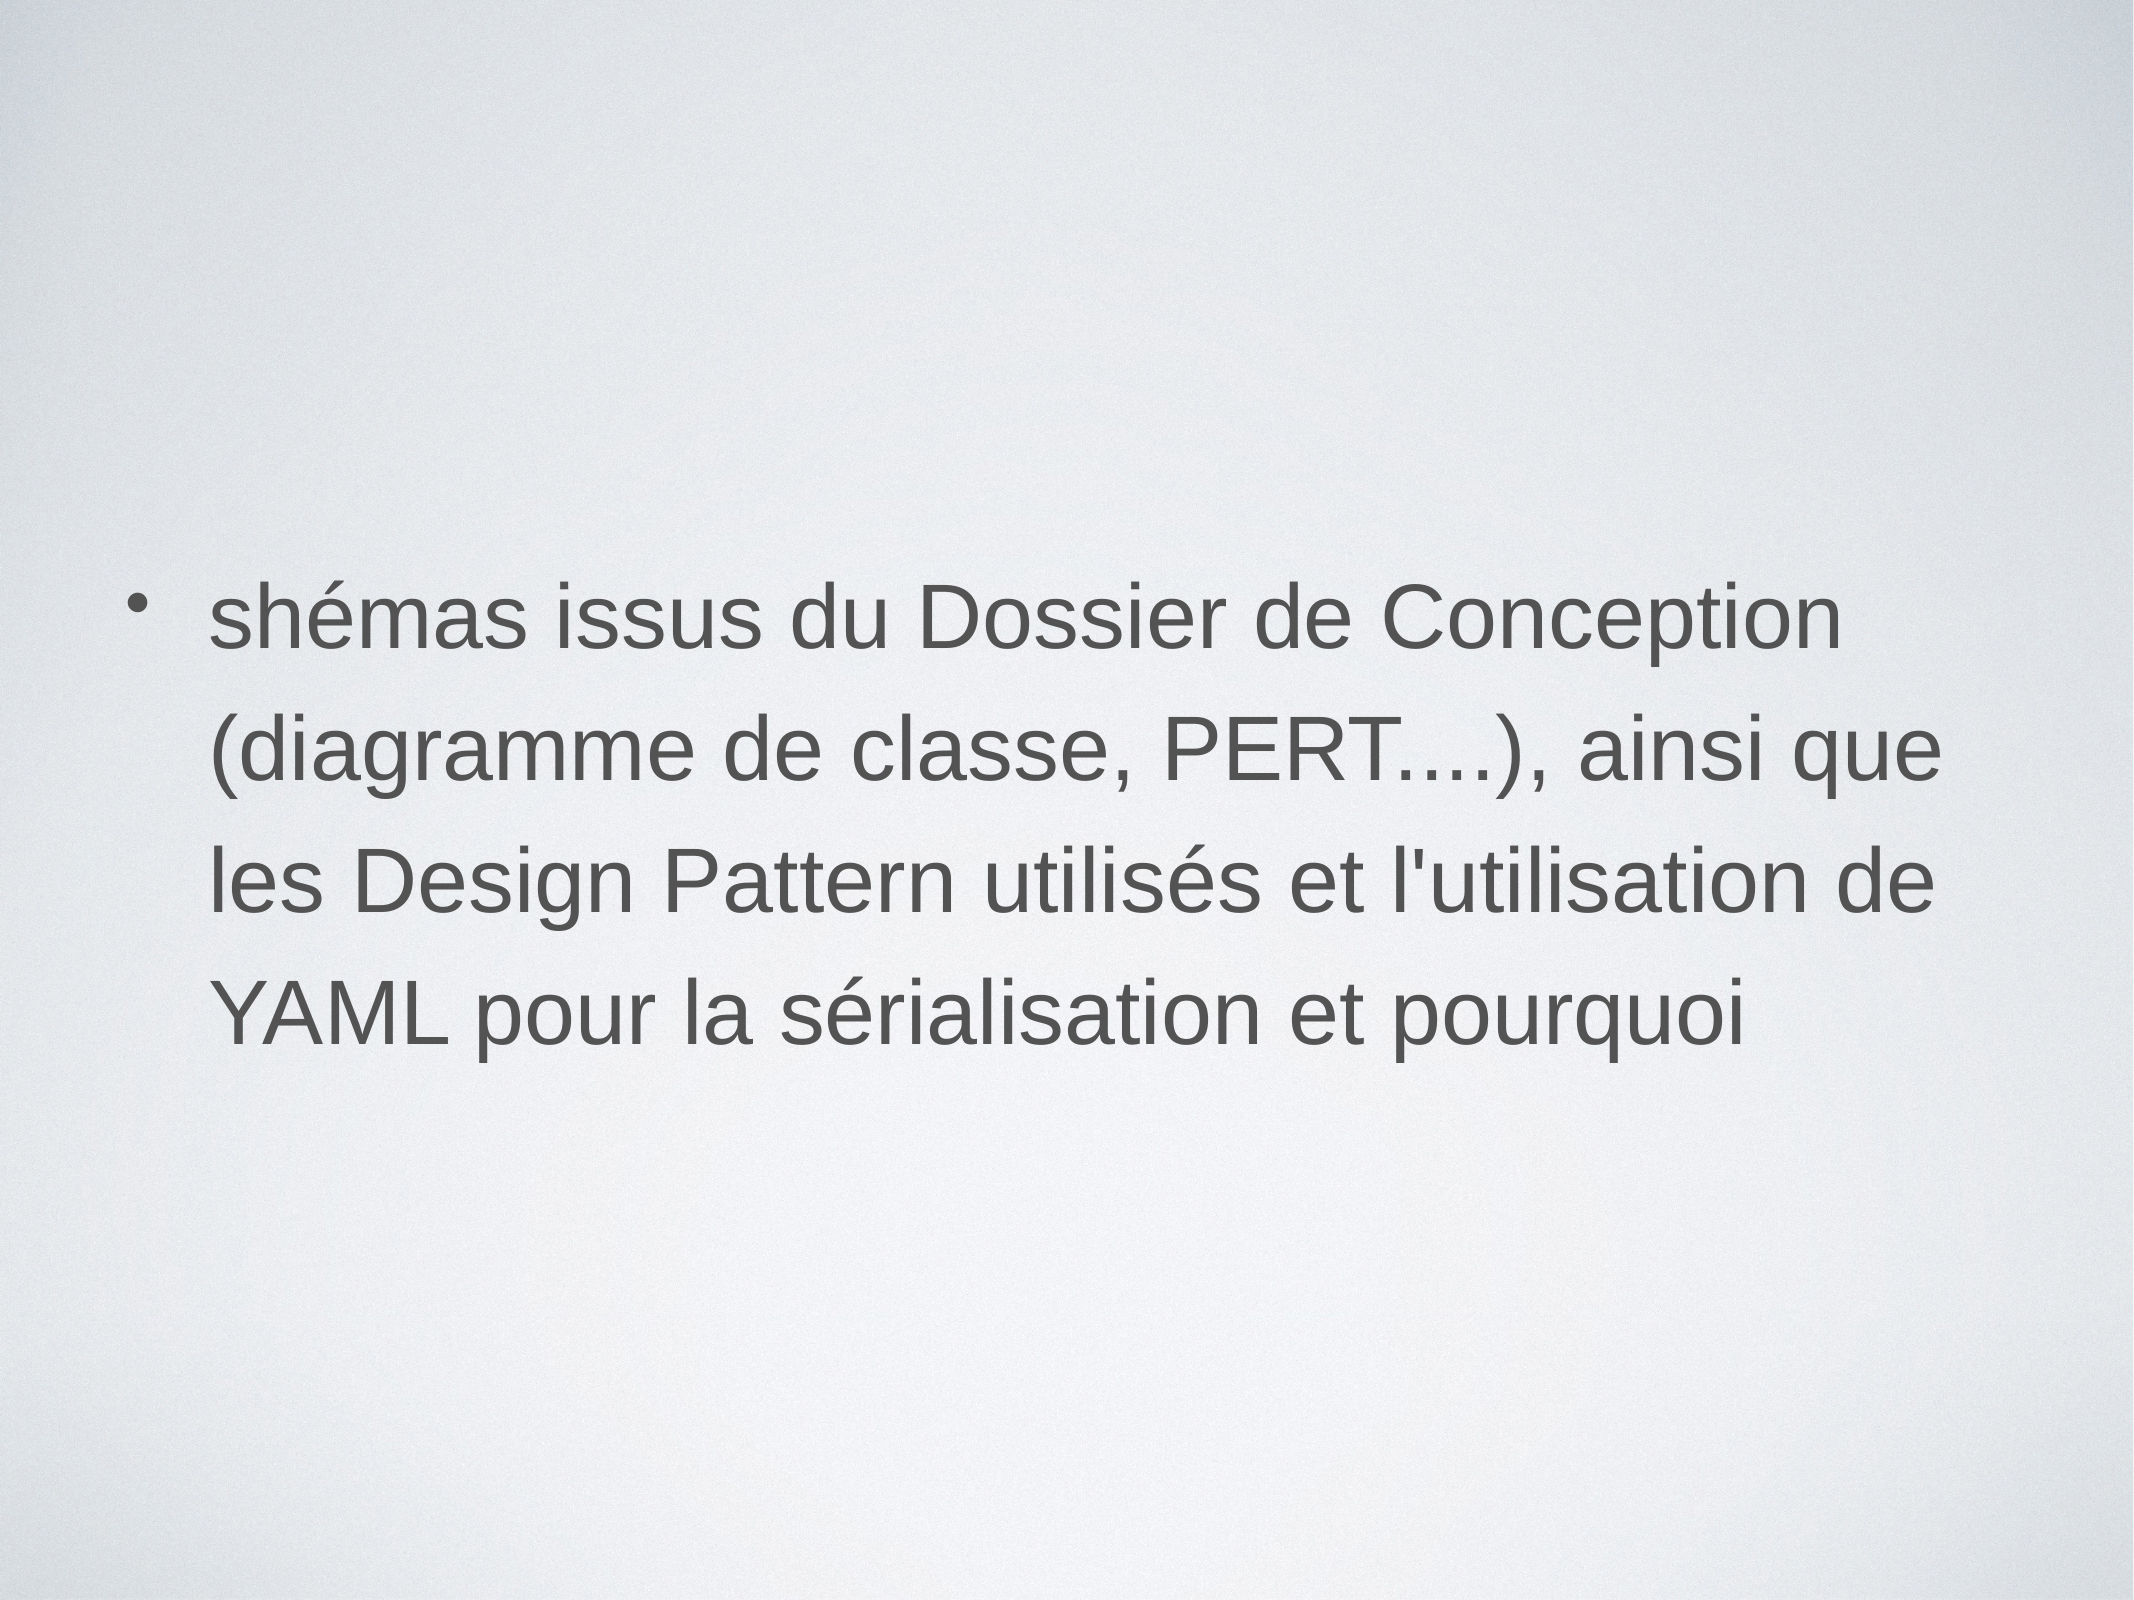

shémas issus du Dossier de Conception (diagramme de classe, PERT....), ainsi que les Design Pattern utilisés et l'utilisation de YAML pour la sérialisation et pourquoi